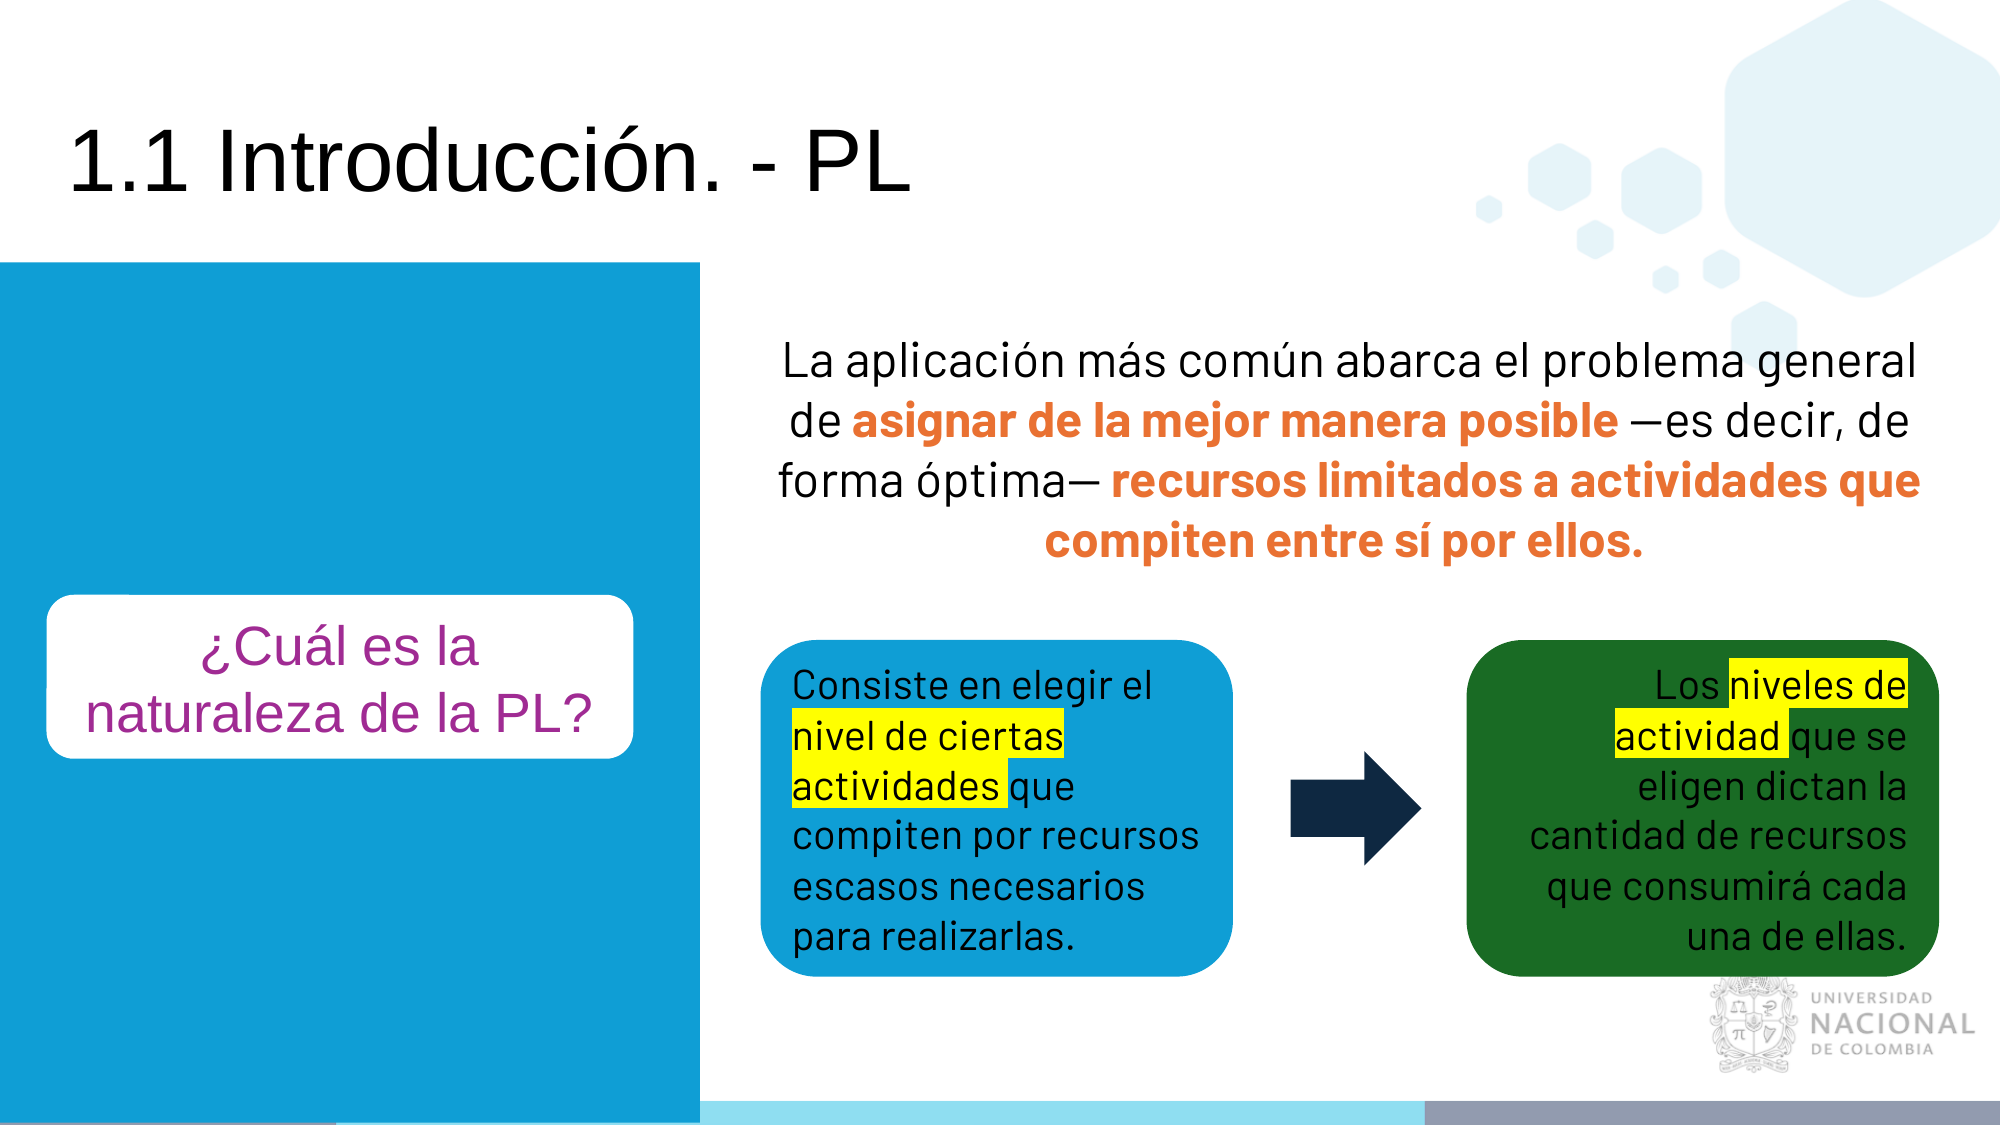

1.1 Introducción. - PL

La aplicación más común abarca el problema general de asignar de la mejor manera posible —es decir, de forma óptima— recursos limitados a actividades que compiten entre sí por ellos.
¿Cuál es la naturaleza de la PL?
Consiste en elegir el nivel de ciertas actividades que compiten por recursos escasos necesarios para realizarlas.
Los niveles de actividad que se eligen dictan la cantidad de recursos que consumirá cada una de ellas.